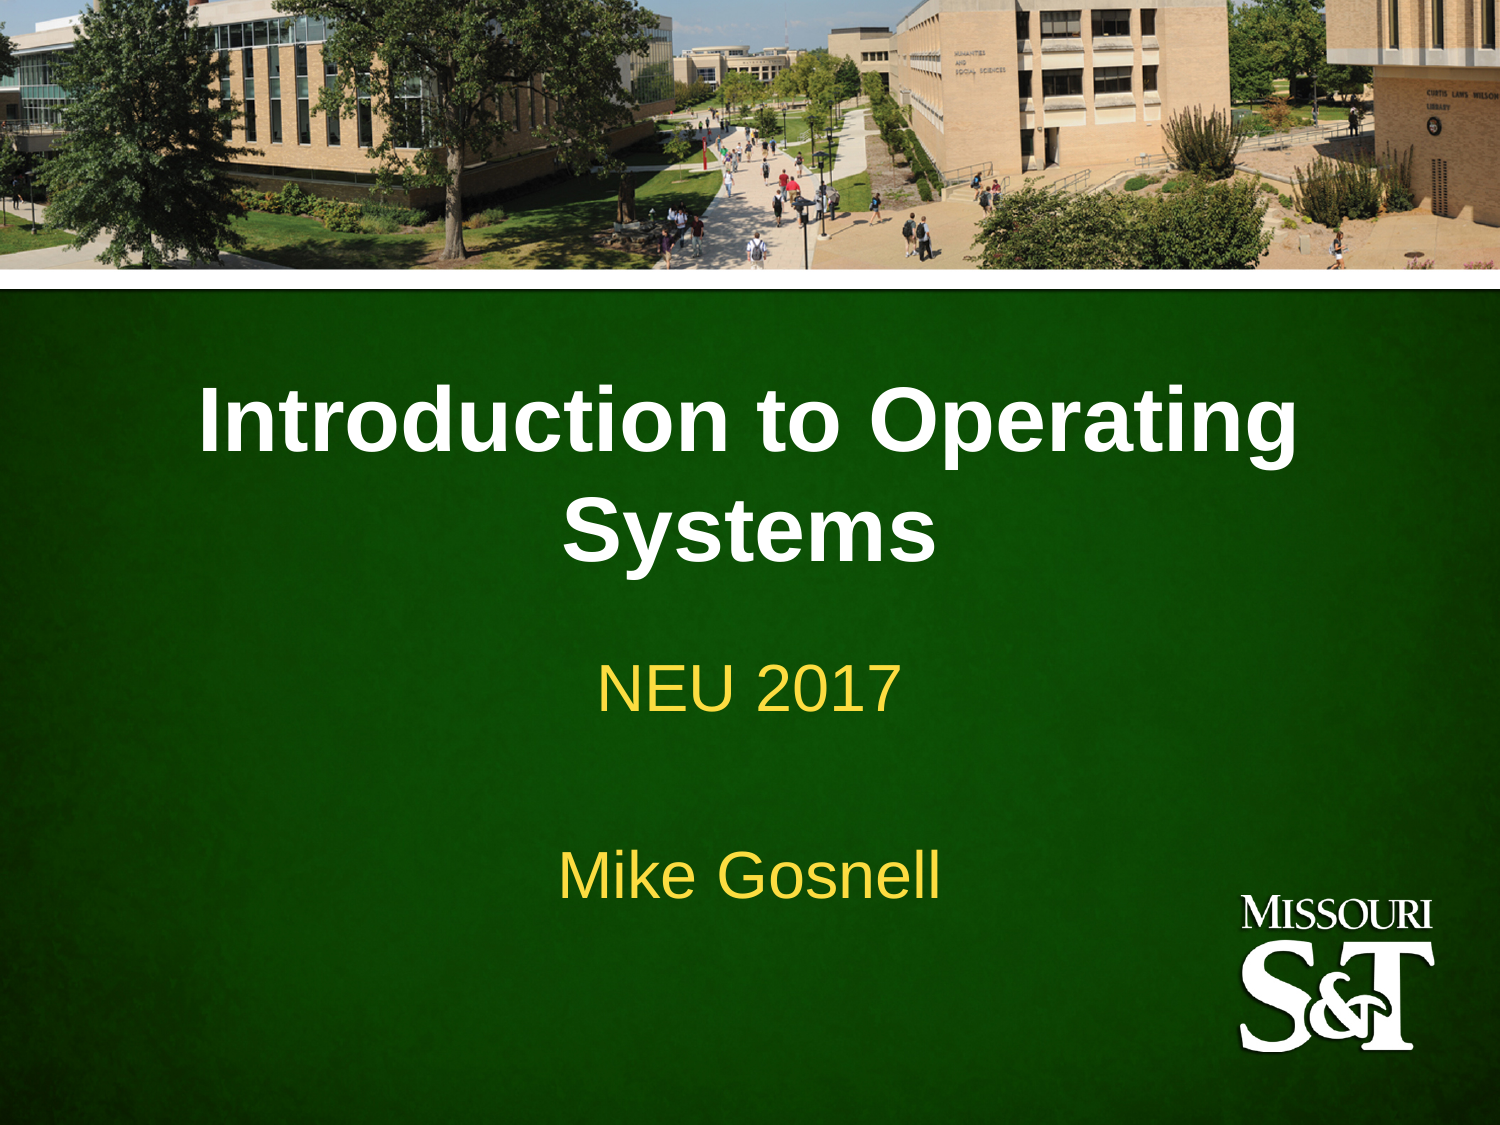

Introduction to Operating Systems
NEU 2017

Mike Gosnell